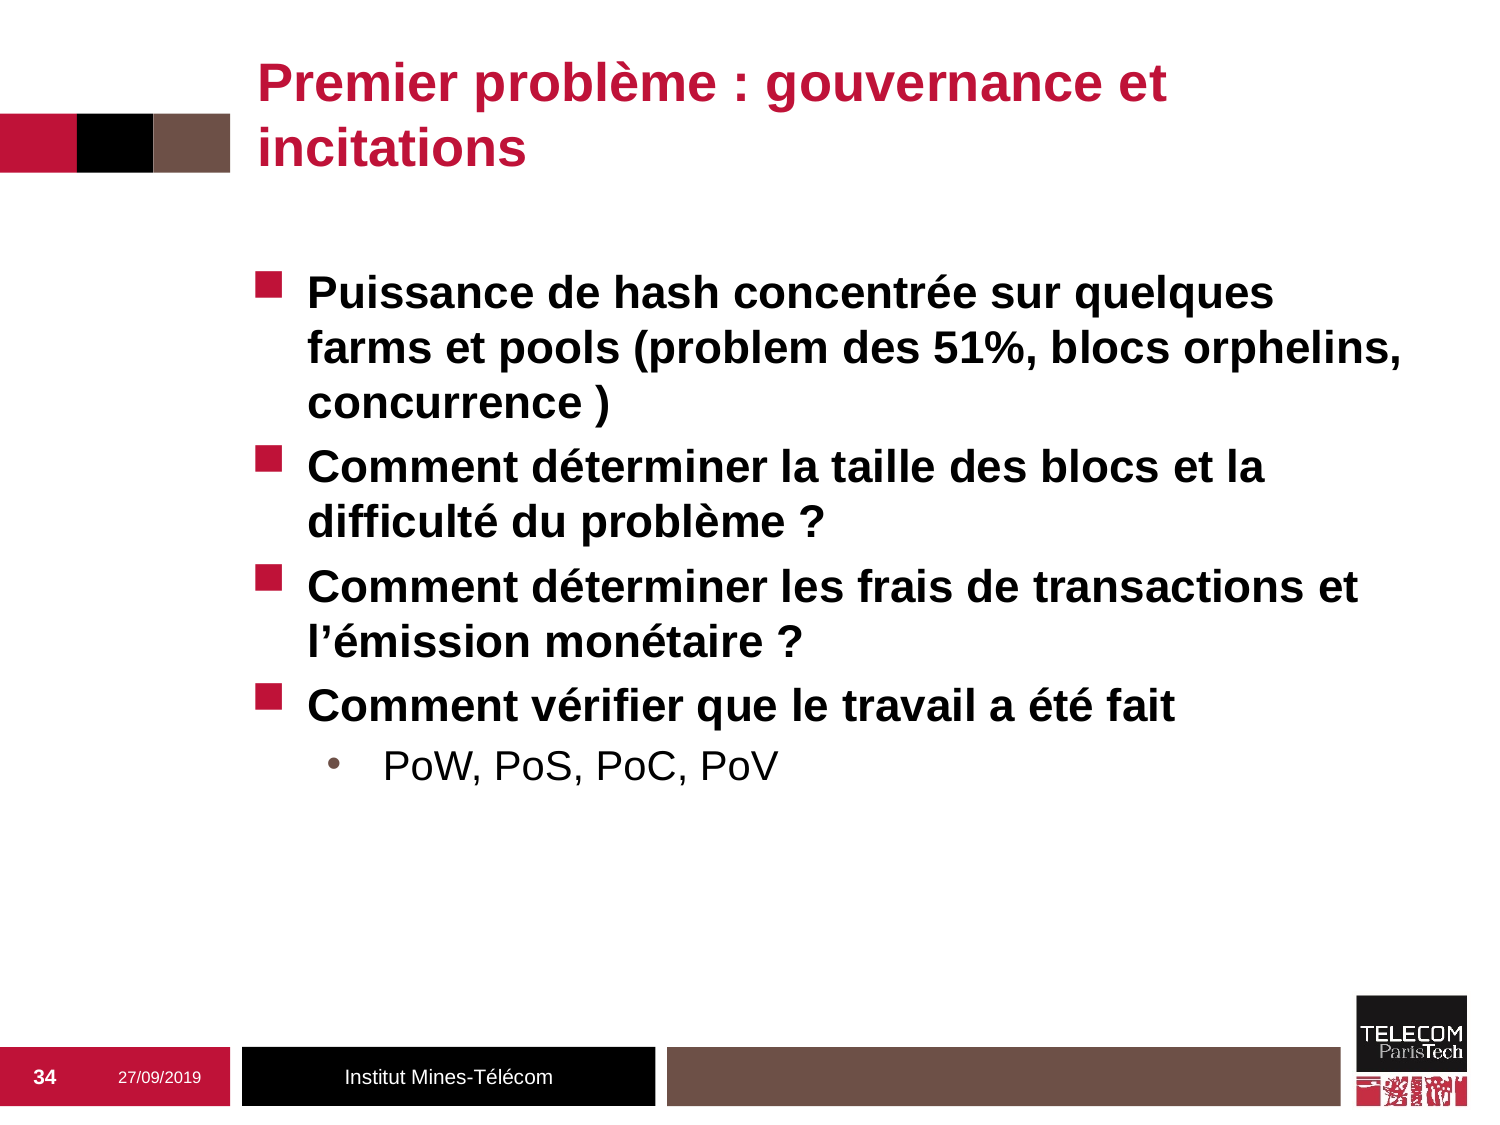

Premier problème : gouvernance et incitations
Puissance de hash concentrée sur quelques farms et pools (problem des 51%, blocs orphelins, concurrence )
Comment déterminer la taille des blocs et la difficulté du problème ?
Comment déterminer les frais de transactions et l’émission monétaire ?
Comment vérifier que le travail a été fait
PoW, PoS, PoC, PoV

34
27/09/2019